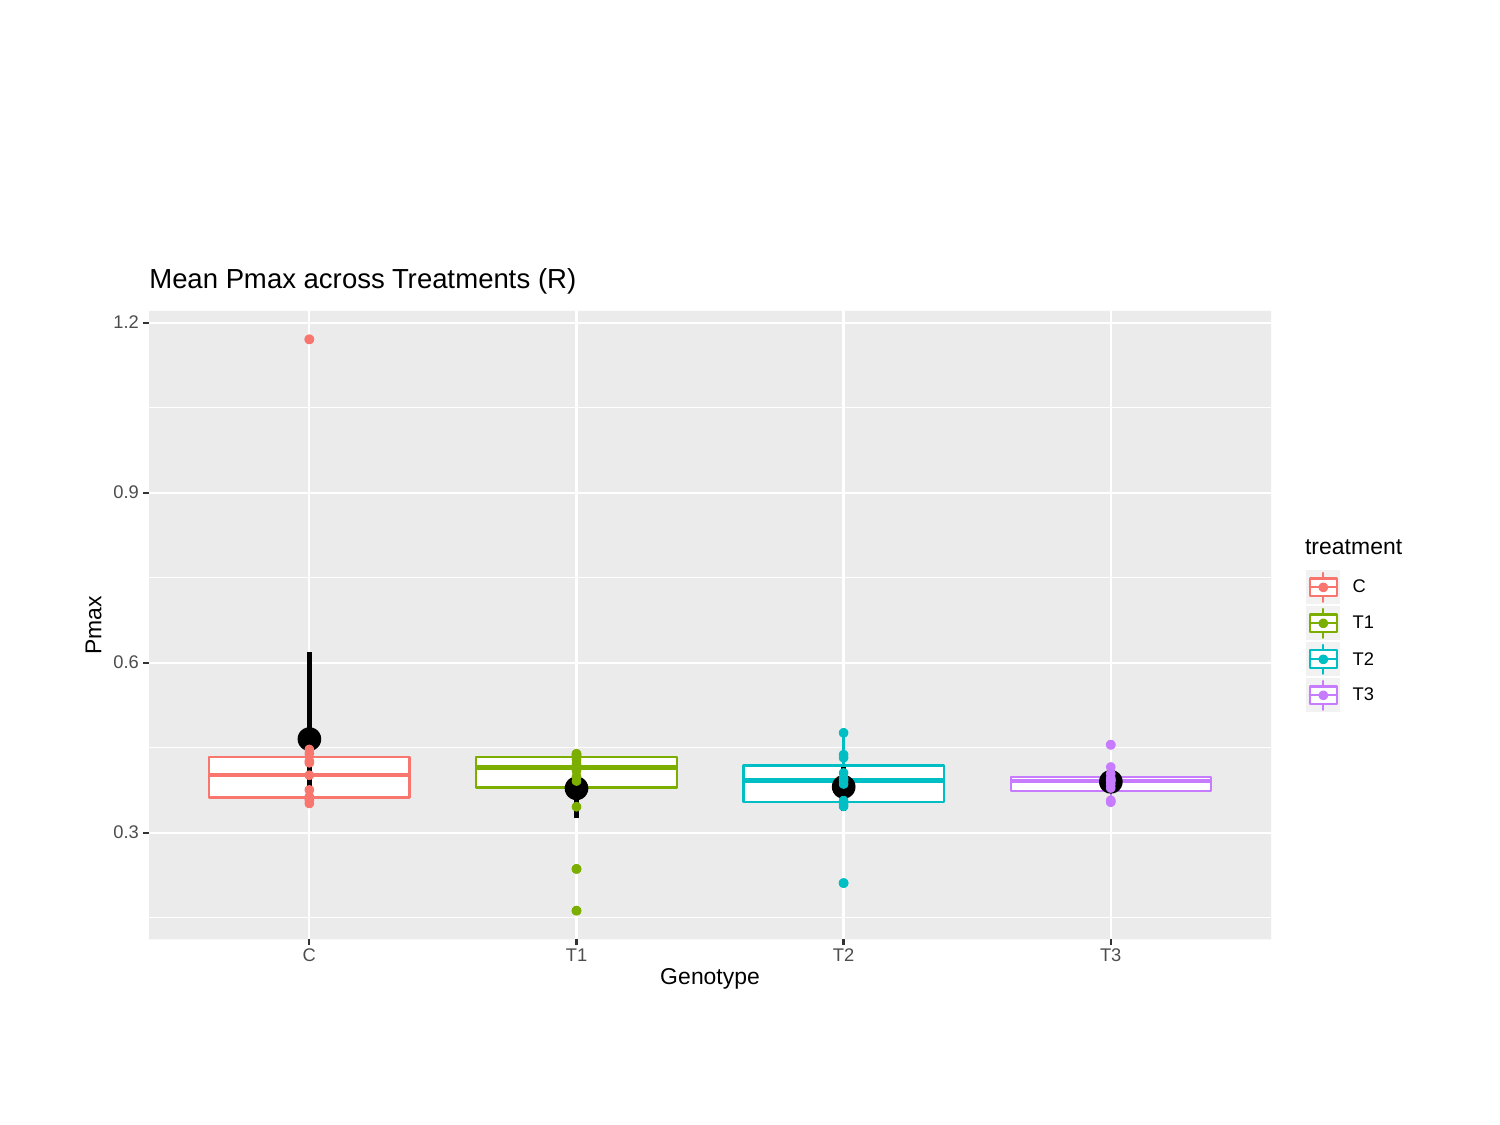

Mean Pmax across Treatments (R)

1.2

0.9

treatment

C

Pmax
T1

T2

0.6

T3

0.3

C
T3
T1
T2
Genotype